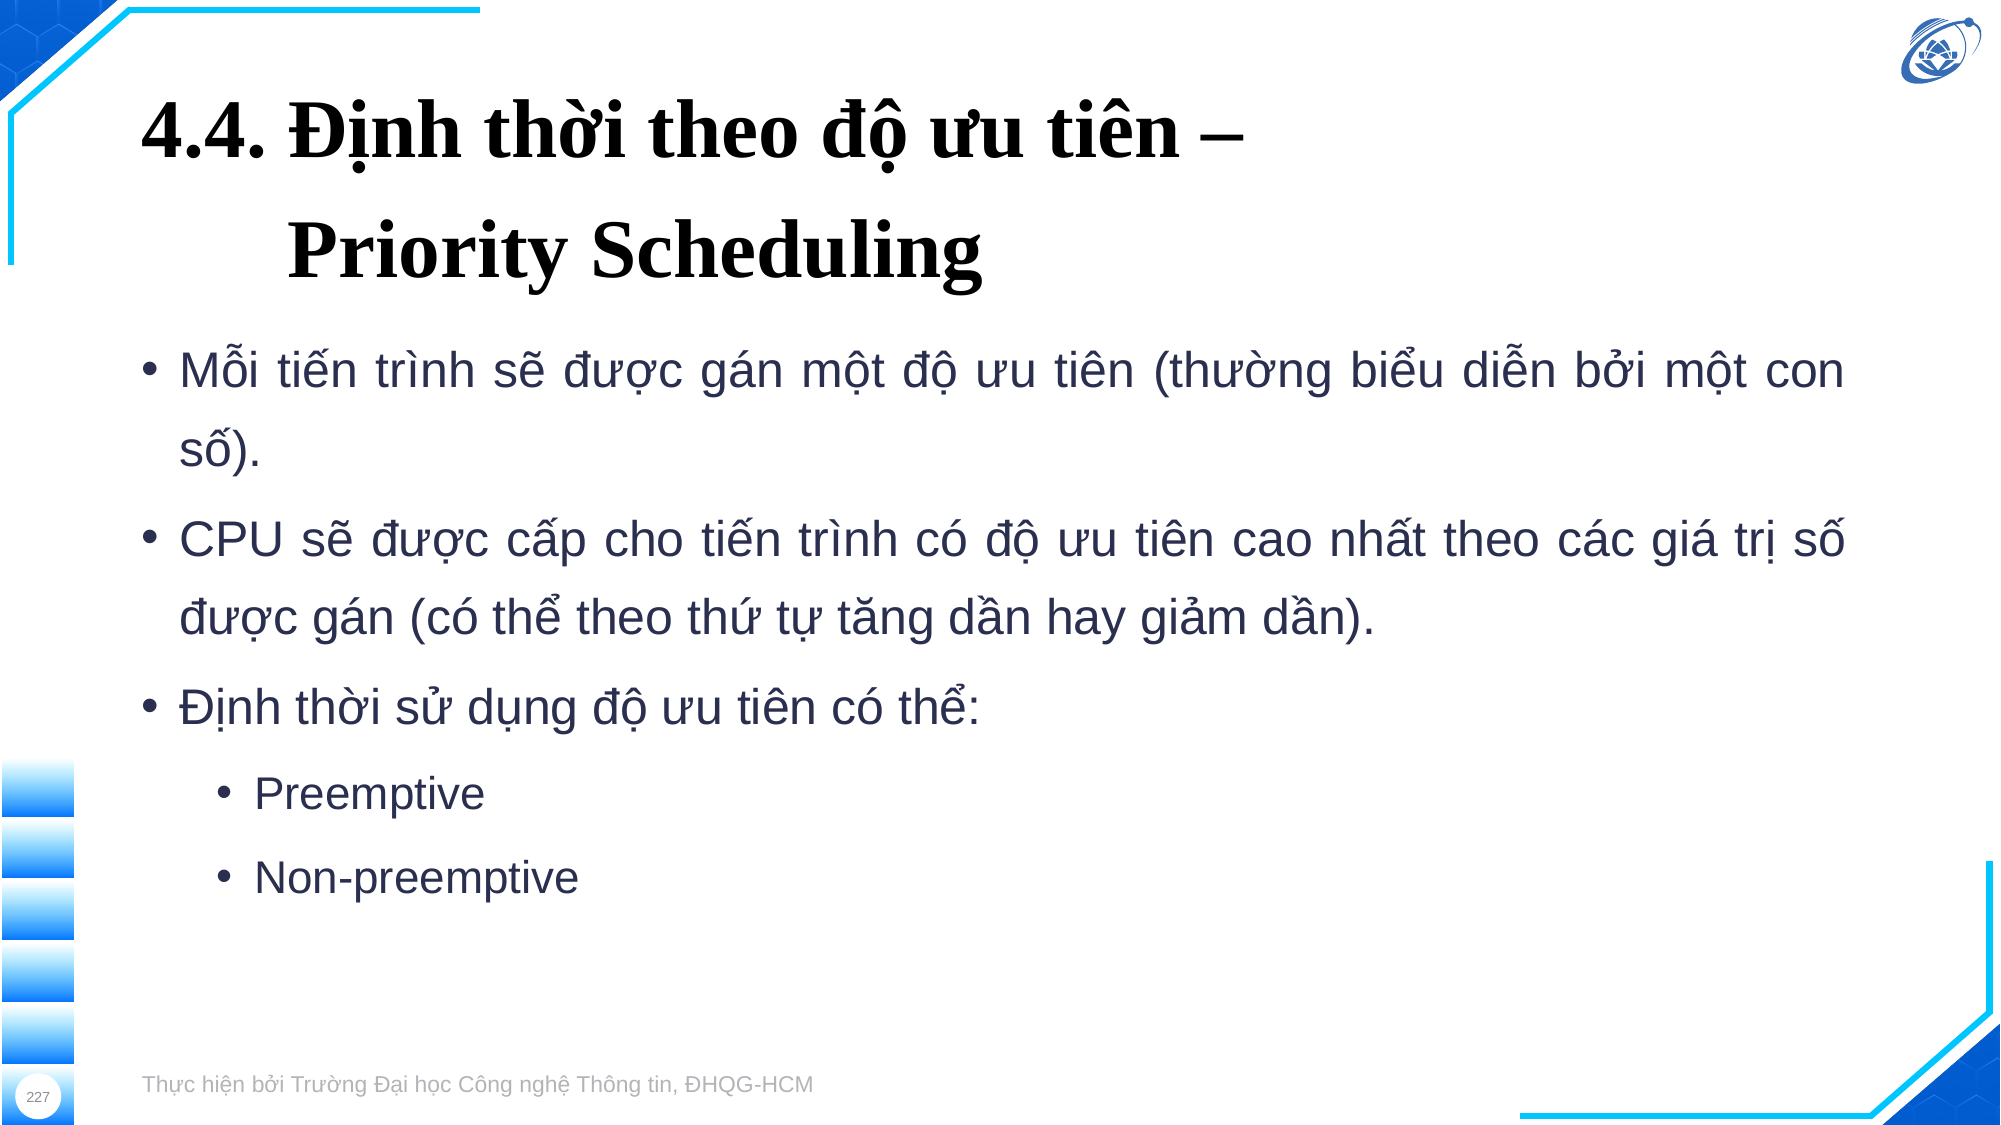

# 4.4. Định thời theo độ ưu tiên – Priority Scheduling
Mỗi tiến trình sẽ được gán một độ ưu tiên (thường biểu diễn bởi một con số).
CPU sẽ được cấp cho tiến trình có độ ưu tiên cao nhất theo các giá trị số được gán (có thể theo thứ tự tăng dần hay giảm dần).
Định thời sử dụng độ ưu tiên có thể:
Preemptive
Non-preemptive
Thực hiện bởi Trường Đại học Công nghệ Thông tin, ĐHQG-HCM
227